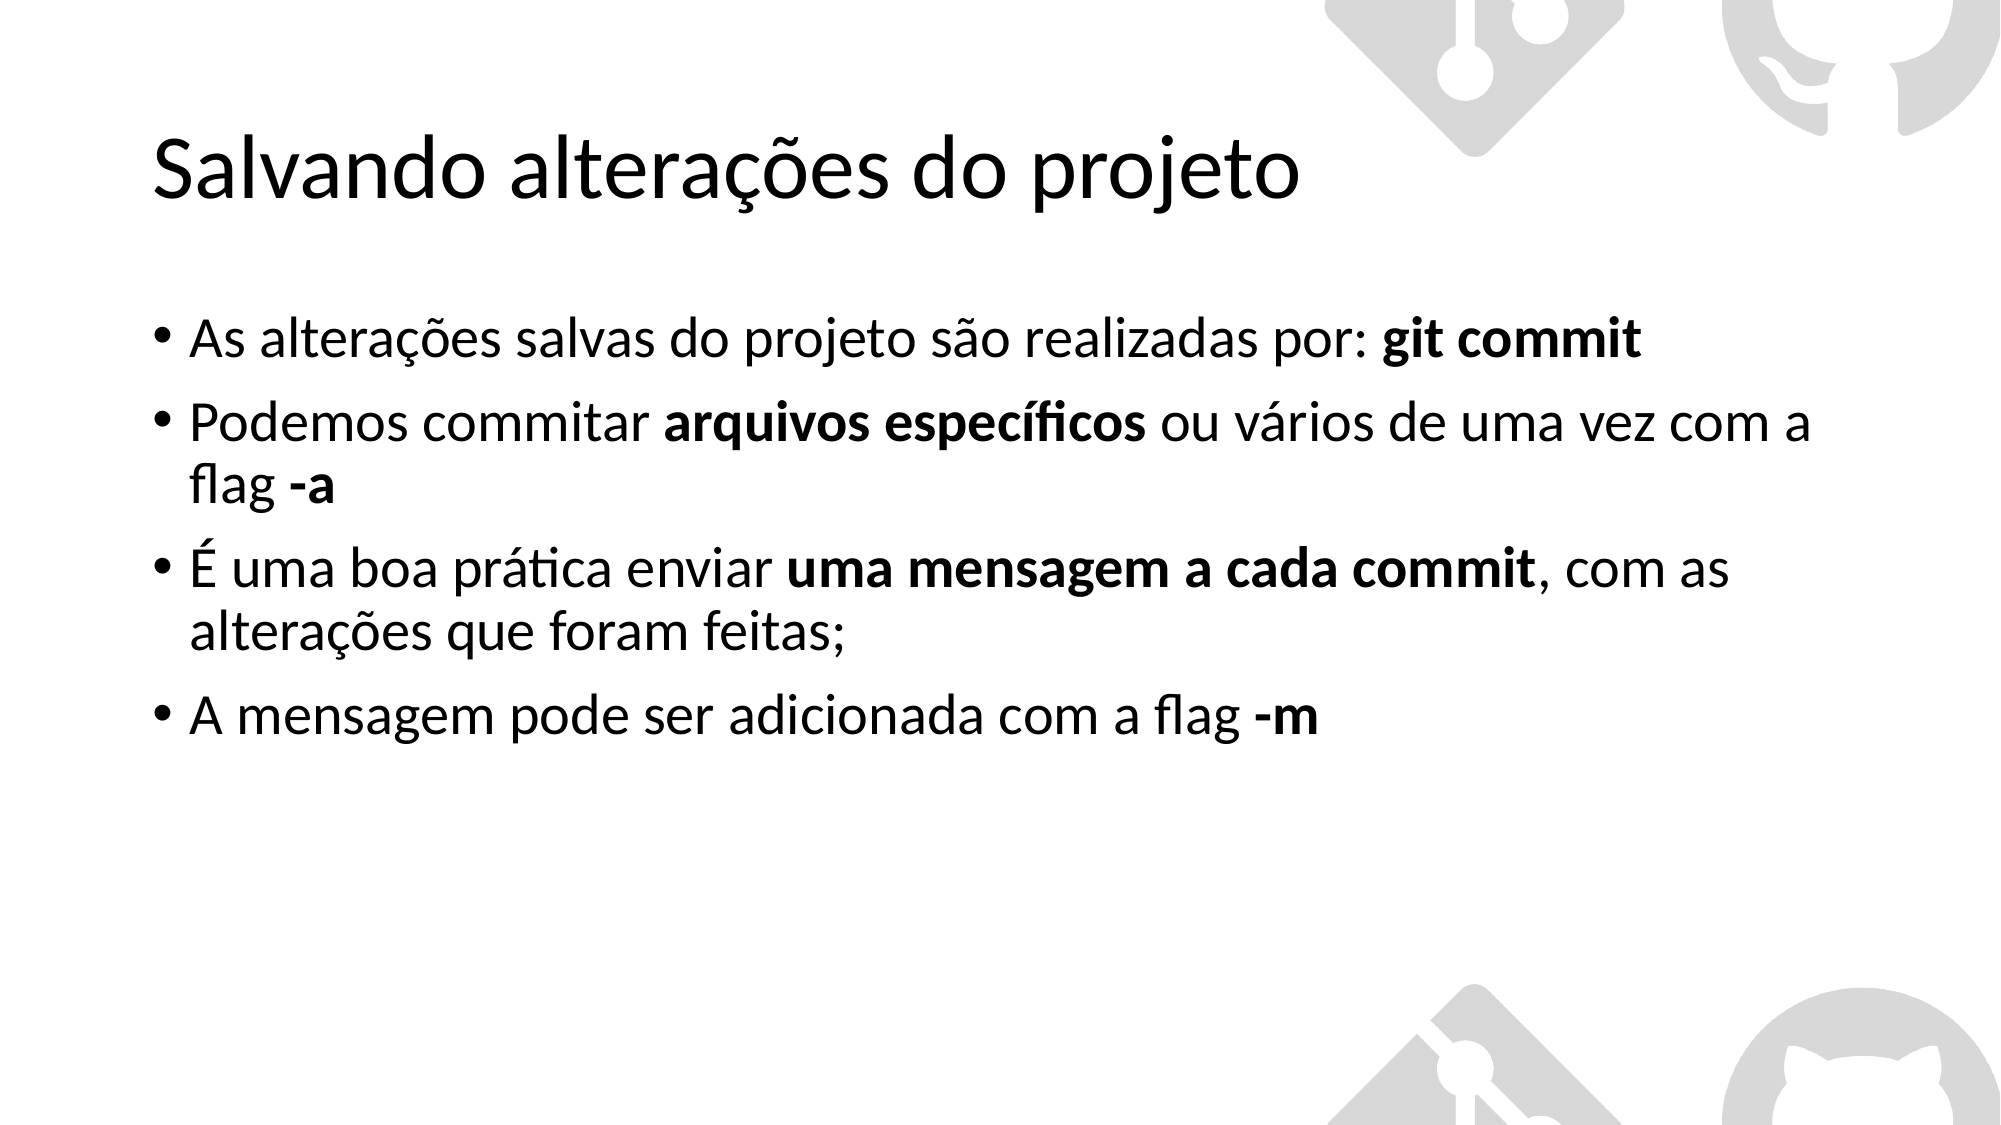

# Salvando alterações do projeto
As alterações salvas do projeto são realizadas por: git commit
Podemos commitar arquivos específicos ou vários de uma vez com a flag -a
É uma boa prática enviar uma mensagem a cada commit, com as alterações que foram feitas;
A mensagem pode ser adicionada com a flag -m